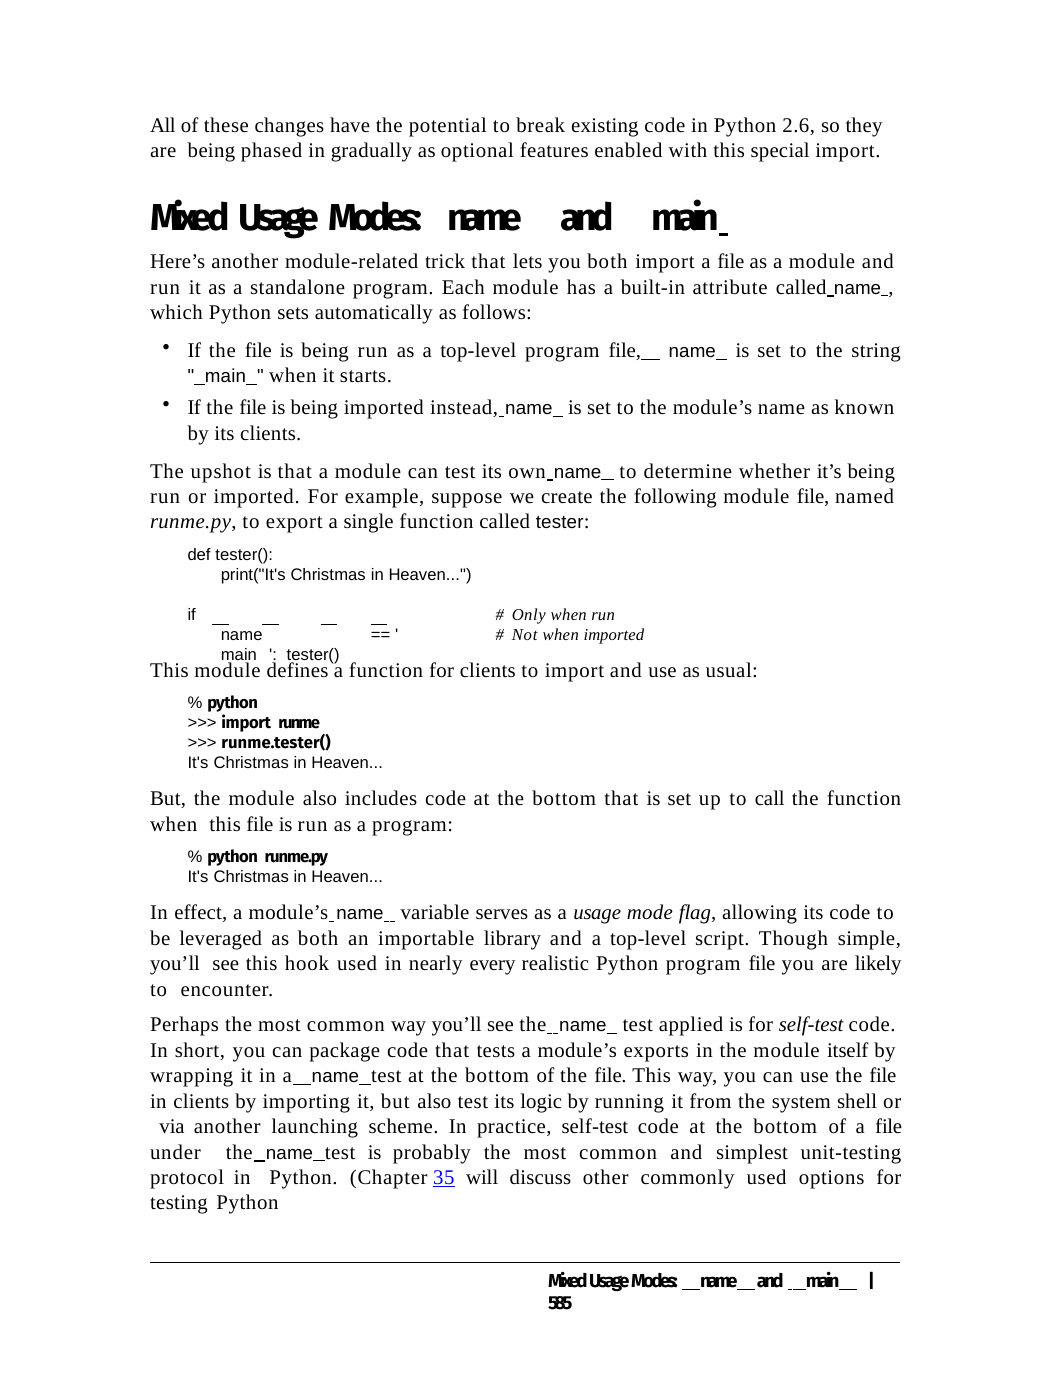

All of these changes have the potential to break existing code in Python 2.6, so they are  being phased in gradually as optional features enabled with this special import.
# Mixed Usage Modes:	name	and	main
Here’s another module-related trick that lets you both import a file as a module and  run it as a standalone program. Each module has a built-in attribute called name ,  which Python sets automatically as follows:
If the file is being run as a top-level program file,  name  is set to the string
"  main  " when it starts.
If the file is being imported instead, name  is set to the module’s name as known  by its clients.
The upshot is that a module can test its own name  to determine whether it’s being  run or imported. For example, suppose we create the following module file, named  runme.py, to export a single function called tester:
def tester():
print("It's Christmas in Heaven...")
if		name	== ' main ':  tester()
# Only when run
# Not when imported

This module defines a function for clients to import and use as usual:
% python
>>> import runme
>>> runme.tester()
It's Christmas in Heaven...
But, the module also includes code at the bottom that is set up to call the function when  this file is run as a program:
% python runme.py
It's Christmas in Heaven...
In effect, a module’s name  variable serves as a usage mode flag, allowing its code to  be leveraged as both an importable library and a top-level script. Though simple, you’ll  see this hook used in nearly every realistic Python program file you are likely to  encounter.
Perhaps the most common way you’ll see the  name  test applied is for self-test code.  In short, you can package code that tests a module’s exports in the module itself by  wrapping it in a   name  test at the bottom of the file. This way, you can use the file  in clients by importing it, but also test its logic by running it from the system shell or  via another launching scheme. In practice, self-test code at the bottom of a file under  the name test is probably the most common and simplest unit-testing protocol in  Python. (Chapter 35 will discuss other commonly used options for testing Python

Mixed Usage Modes:     name    and     main      |  585